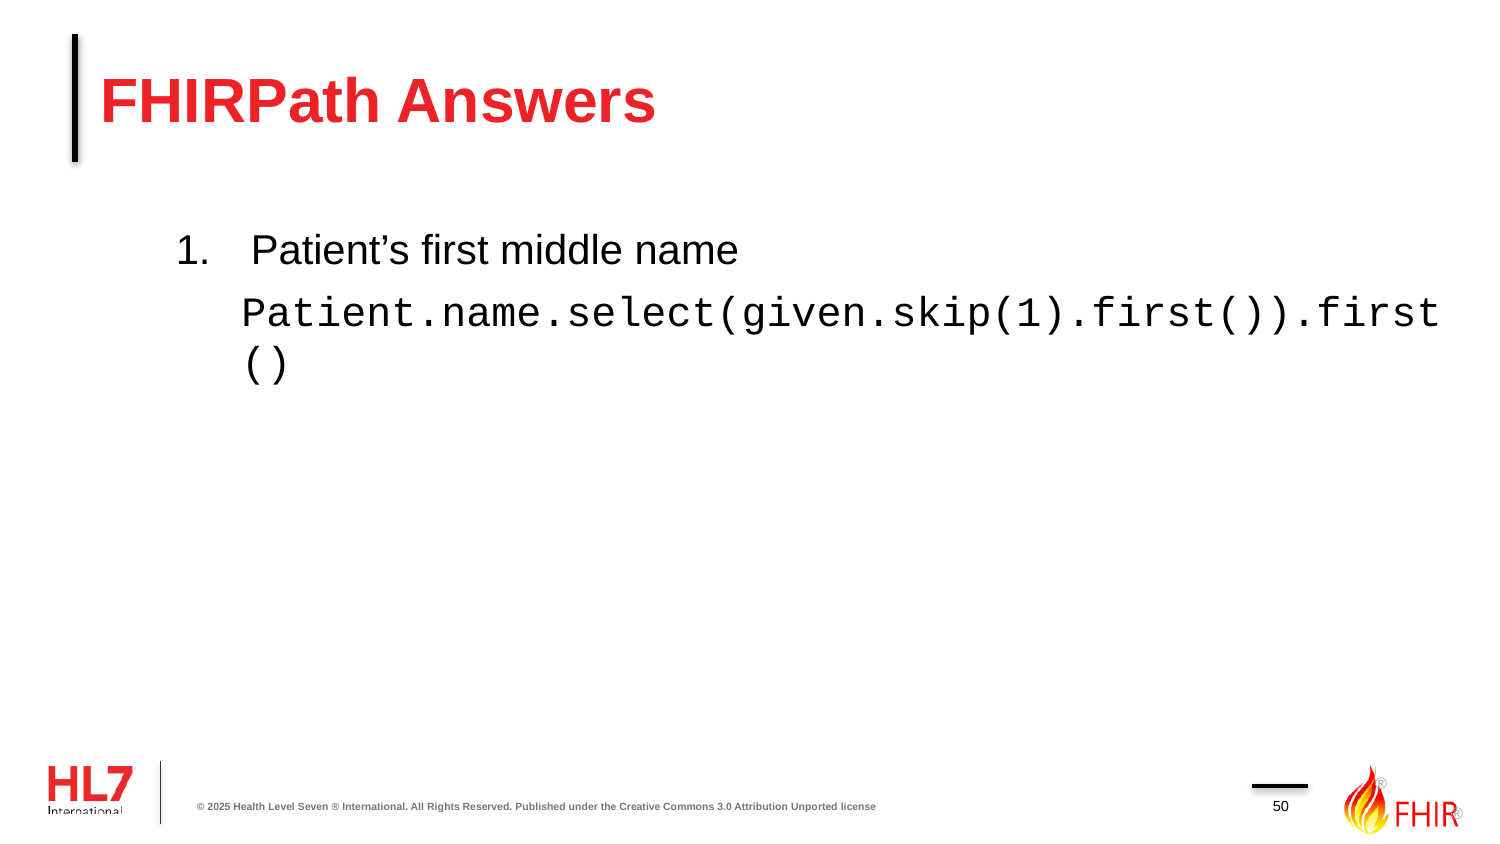

# FHIRPath Answers
Patient’s first middle name
Patient.name.select(given.skip(1).first()).first()
50
© 2025 Health Level Seven ® International. All Rights Reserved. Published under the Creative Commons 3.0 Attribution Unported license